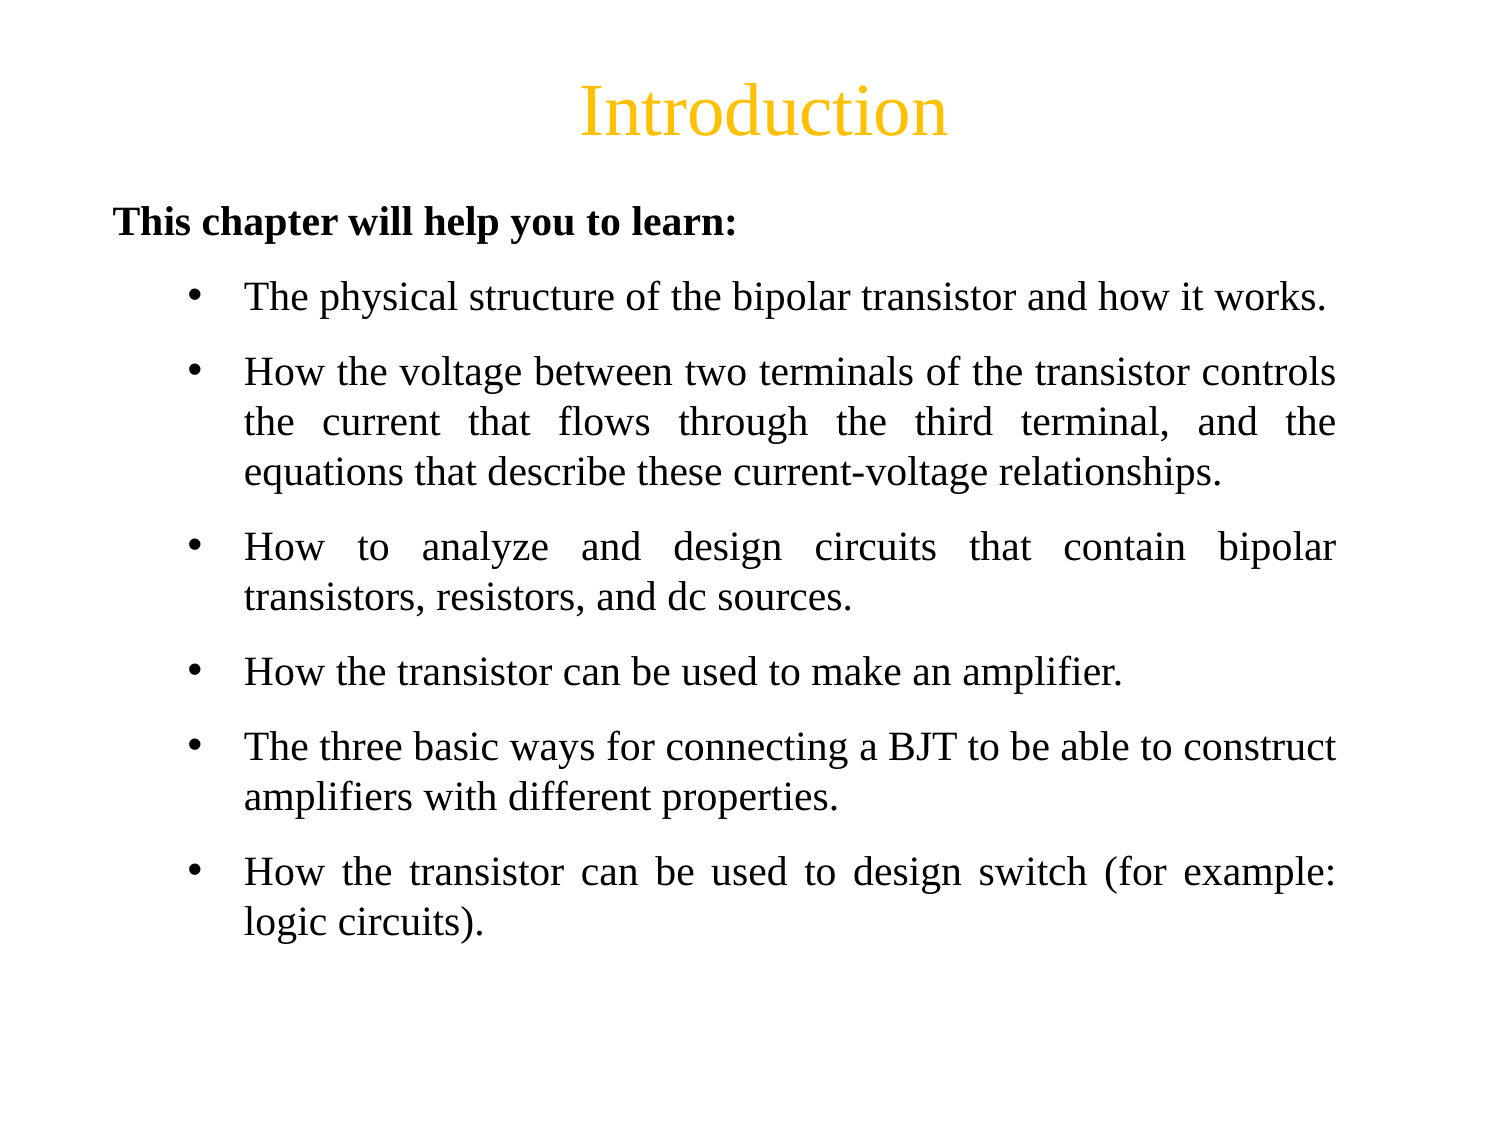

# Introduction
This chapter will help you to learn:
The physical structure of the bipolar transistor and how it works.
How the voltage between two terminals of the transistor controls the current that flows through the third terminal, and the equations that describe these current-voltage relationships.
How to analyze and design circuits that contain bipolar transistors, resistors, and dc sources.
How the transistor can be used to make an amplifier.
The three basic ways for connecting a BJT to be able to construct amplifiers with different properties.
How the transistor can be used to design switch (for example: logic circuits).